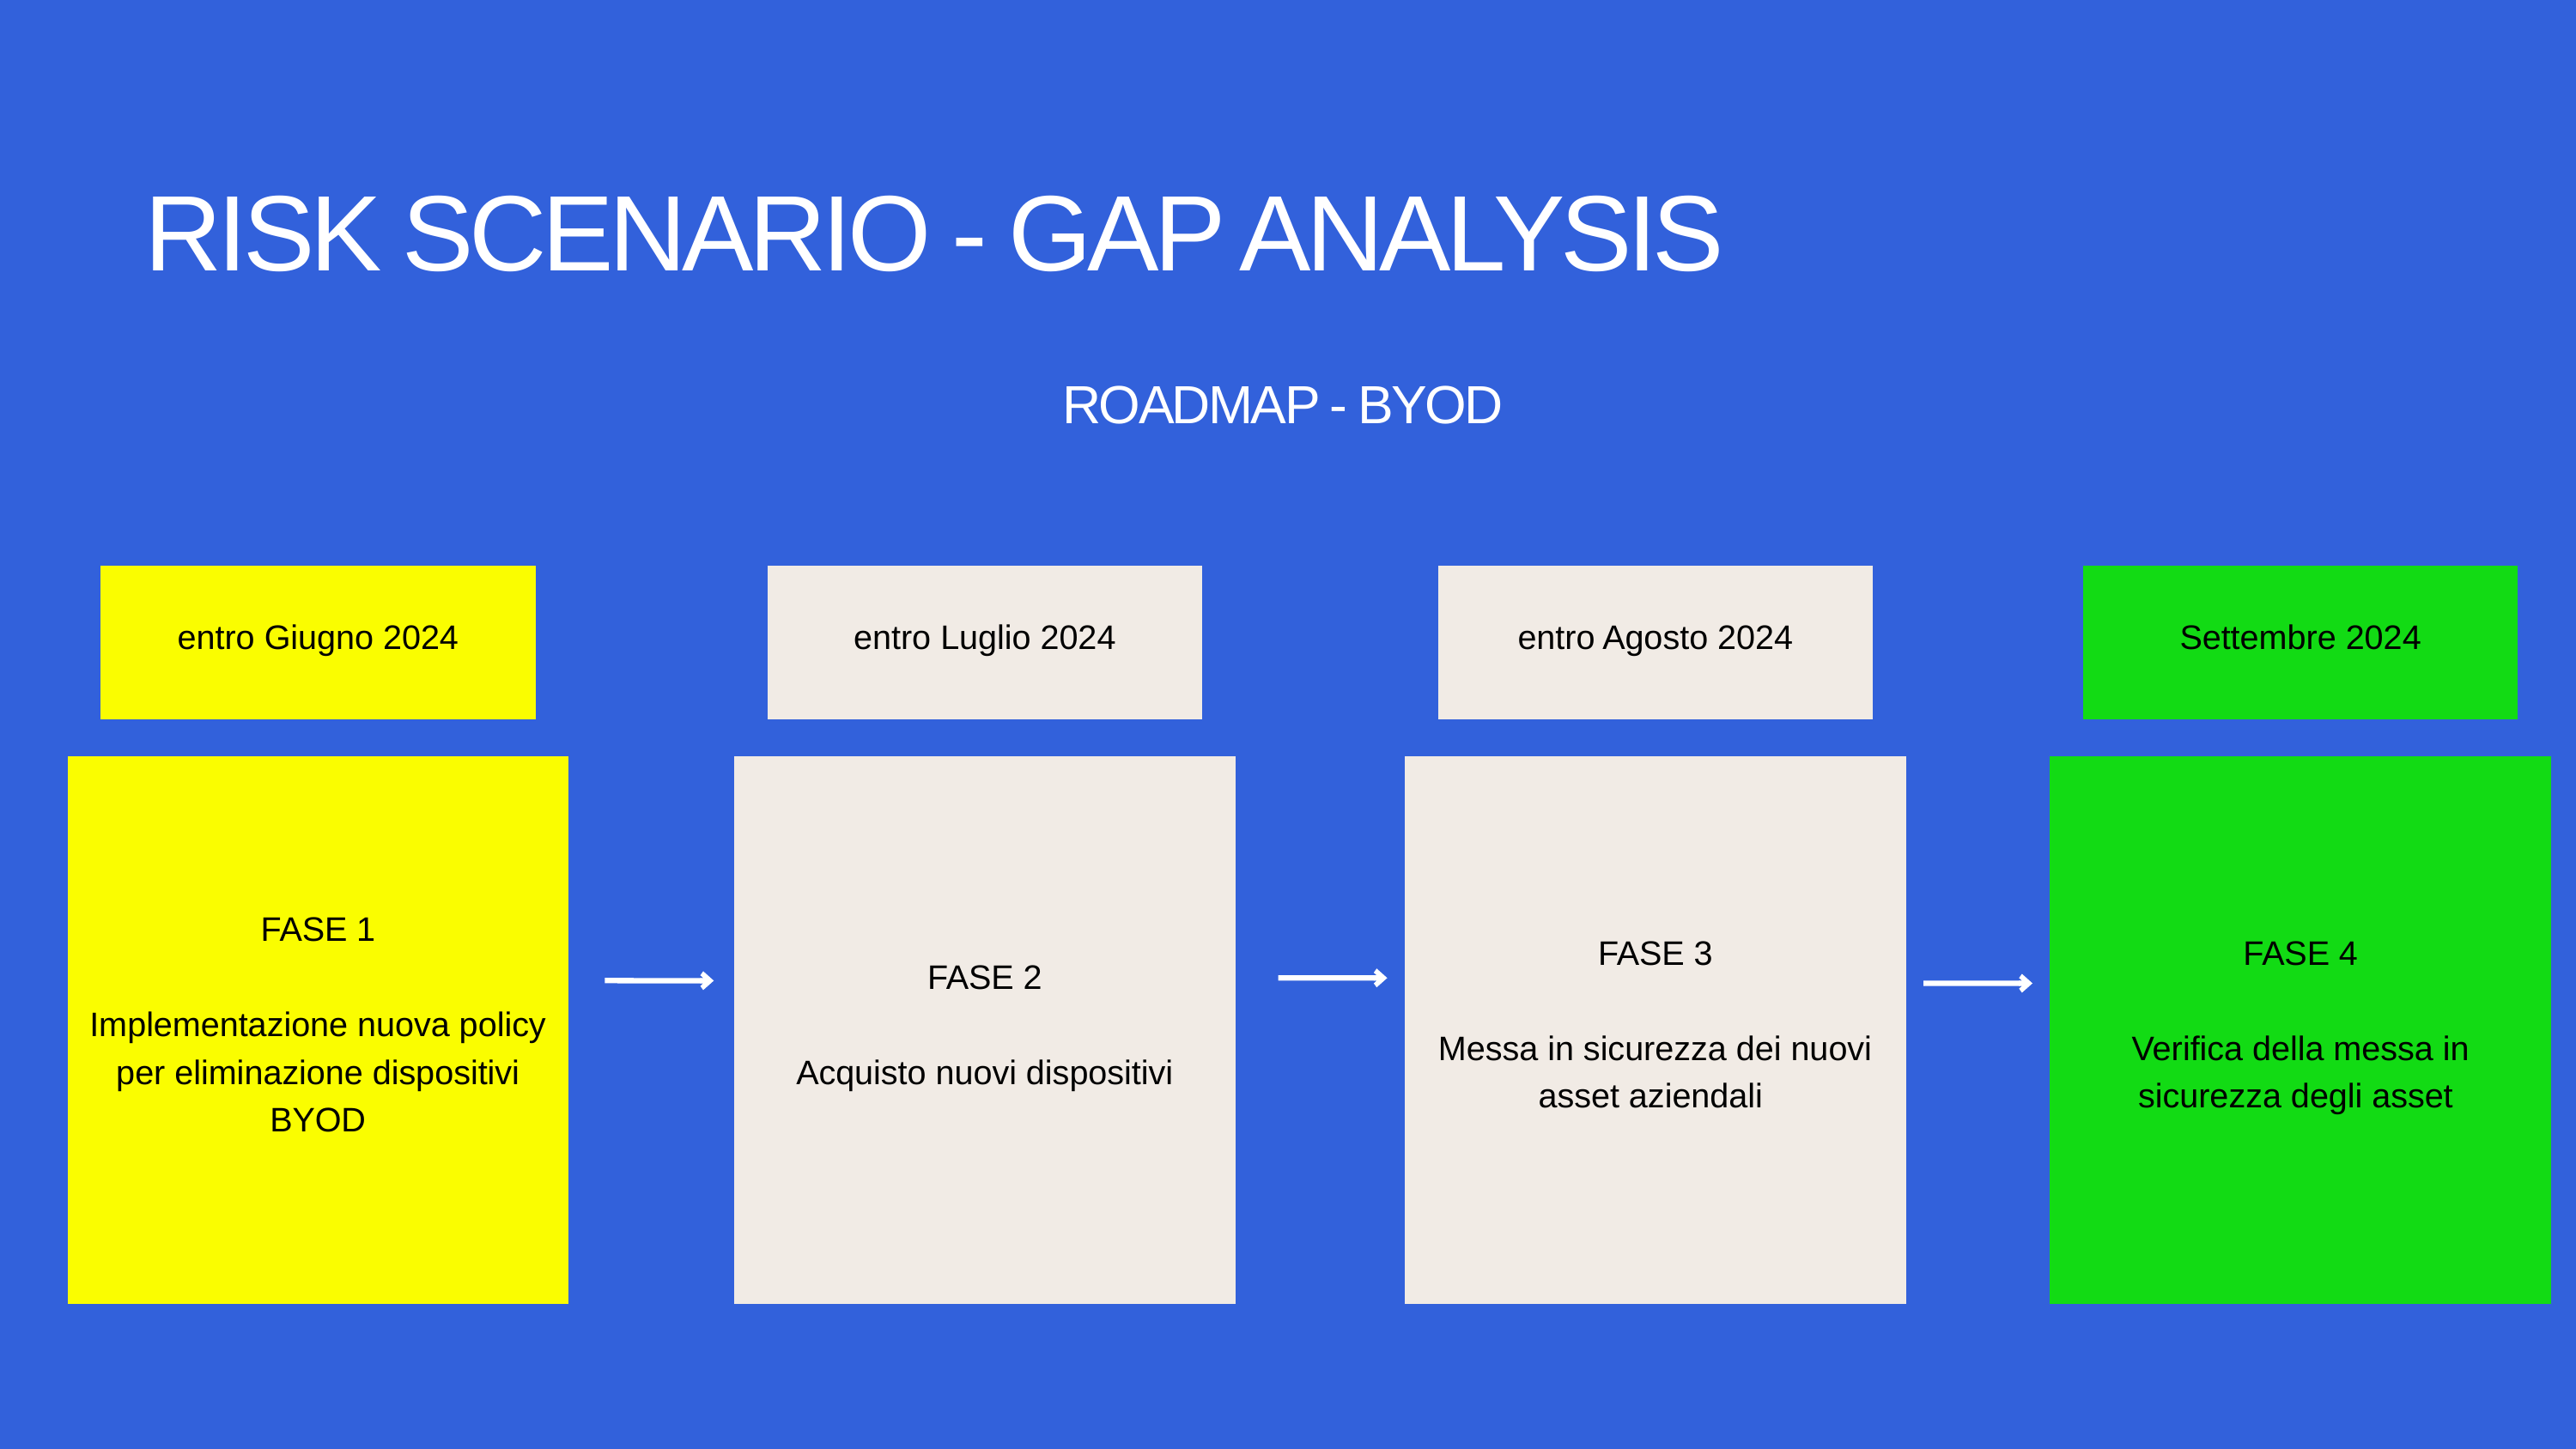

RISK SCENARIO - GAP ANALYSIS
ROADMAP - BYOD

entro Giugno 2024

entro Luglio 2024

entro Agosto 2024

Settembre 2024

FASE 1

Implementazione nuova policy per eliminazione dispositivi BYOD

FASE 2

Acquisto nuovi dispositivi

FASE 3

Messa in sicurezza dei nuovi asset aziendali

FASE 4

Verifica della messa in sicurezza degli asset